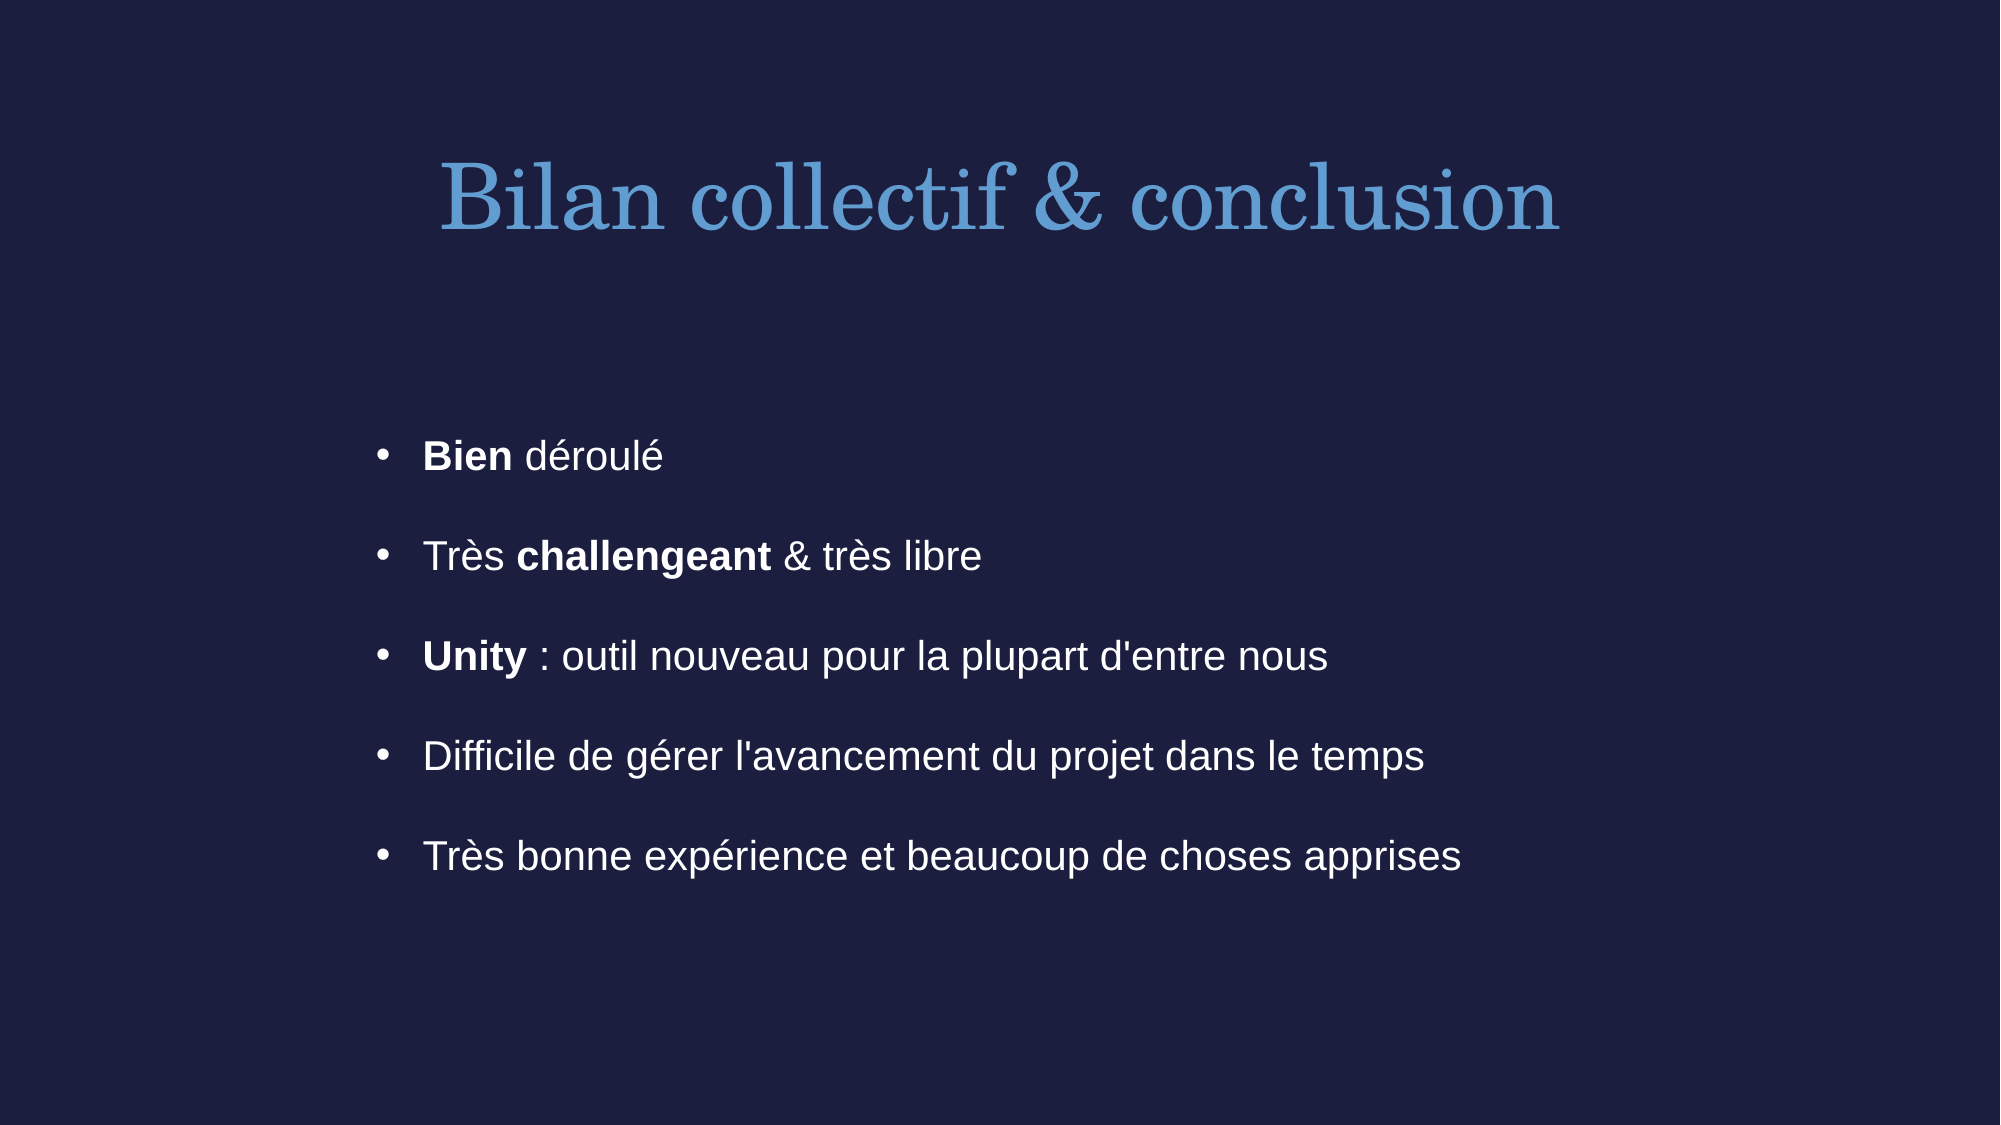

Bilan collectif & conclusion
Elise / Laure
Modélisation 3D du décor sur Unity
Gestion des collisions et des propriétés physiques
Valentin
Création de script interaction physique
Mécanisme de points + zone
Bugfixes et Qol
Rathsada
Création joueur, NPC, Canvas dialogue
Management des dialogues
Lancement quête (avec Valentin)
Pierre
Création des scripts des menus
Mise en place de lUI des menus
Hugues
Composition de la musique d'ambiance
Intégration de tous les sons dans unity
Intégration avec les player interactions
Bien déroulé
Très challengeant & très libre
Unity : outil nouveau pour la plupart d'entre nous
Difficile de gérer l'avancement du projet dans le temps
Très bonne expérience et beaucoup de choses apprises